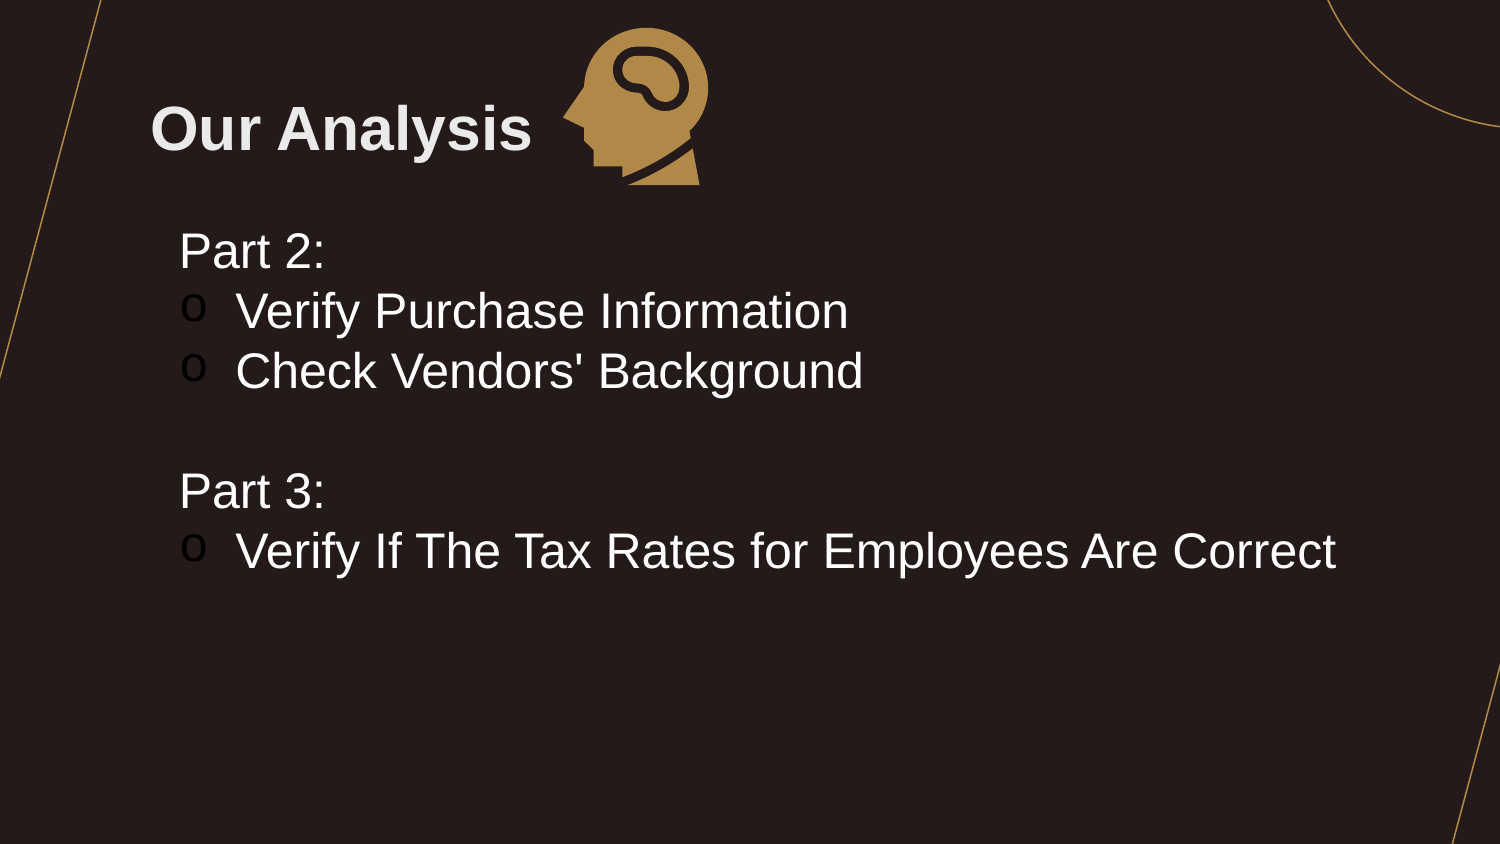

# Our Analysis
Part 2:
Verify Purchase Information
Check Vendors' Background

Part 3:
Verify If The Tax Rates for Employees Are Correct